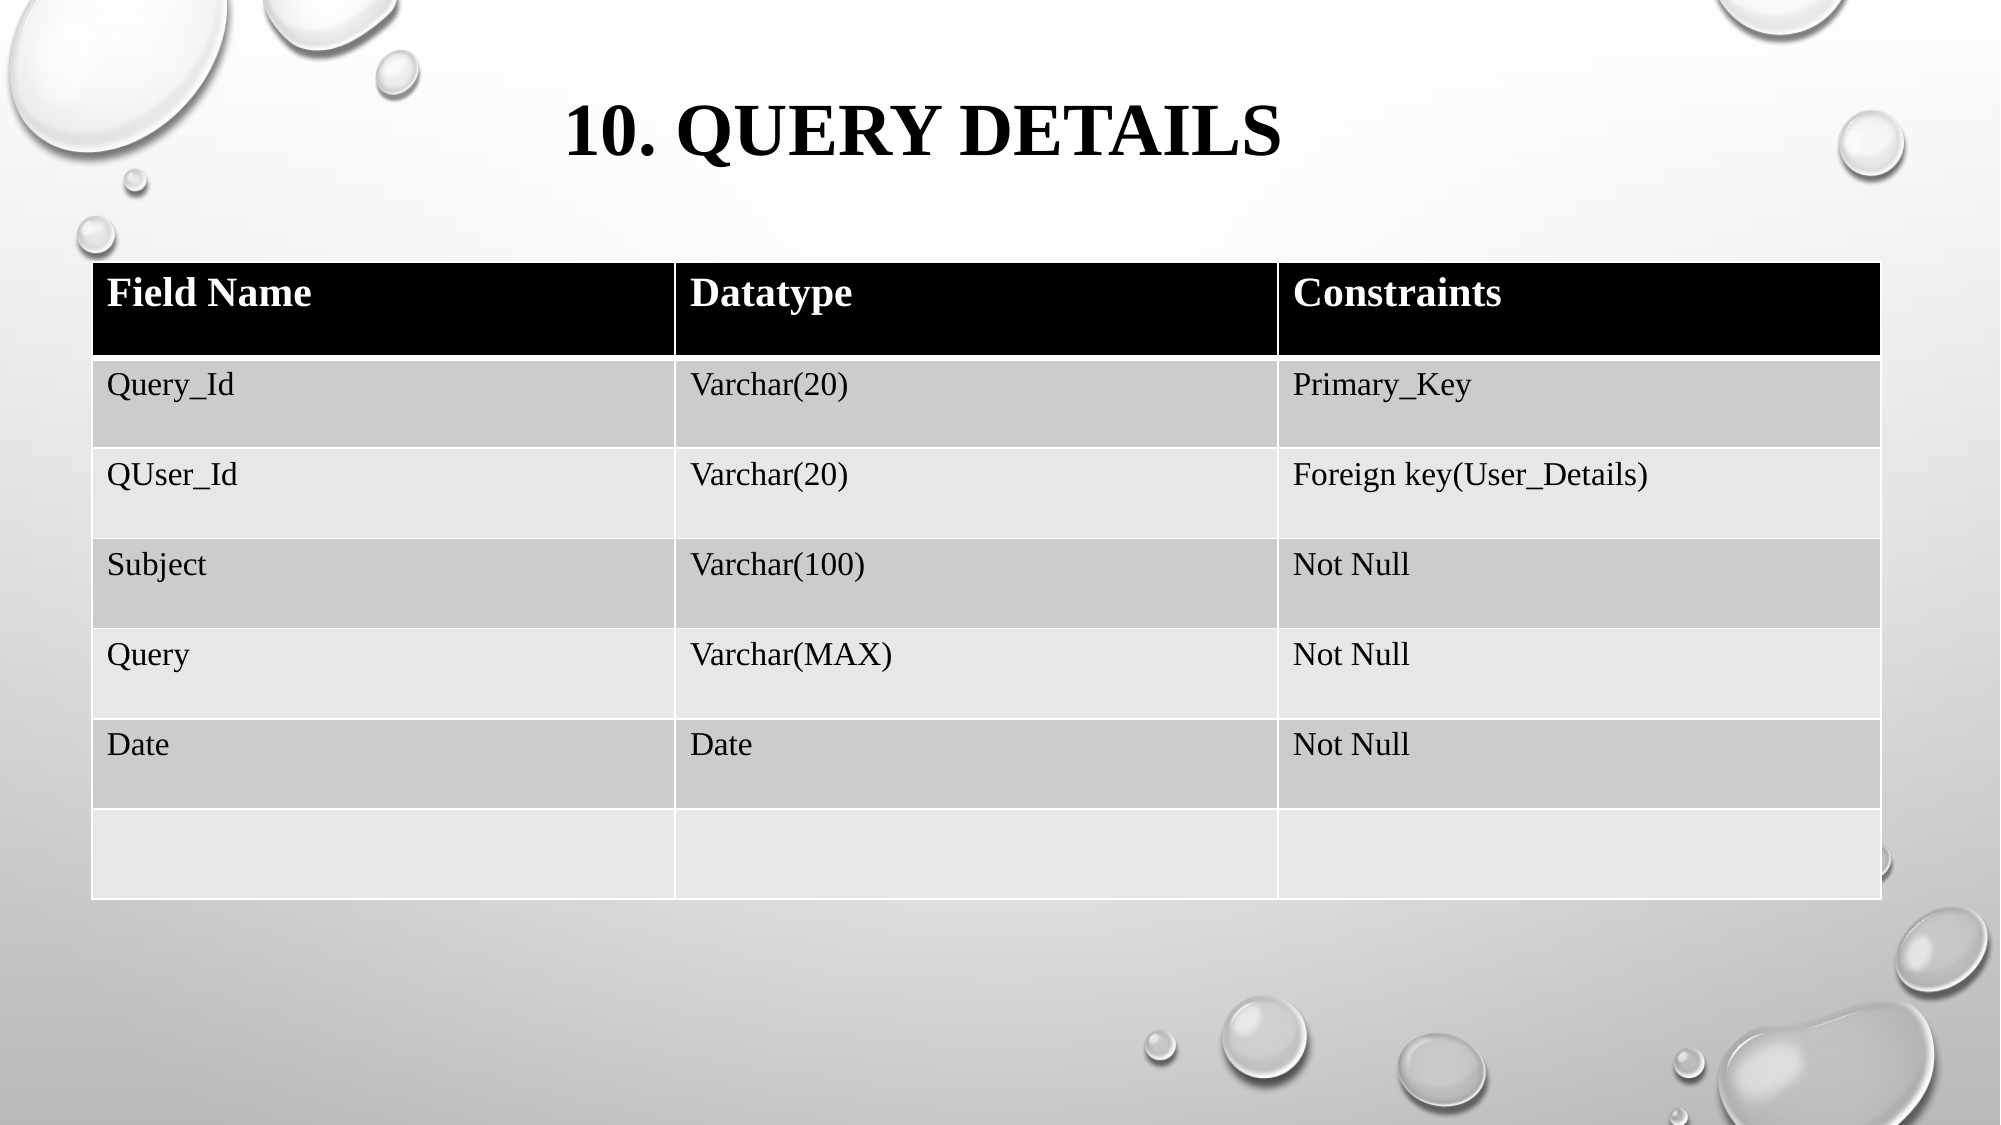

# 10. Query Details
| Field Name | Datatype | Constraints |
| --- | --- | --- |
| Query\_Id | Varchar(20) | Primary\_Key |
| QUser\_Id | Varchar(20) | Foreign key(User\_Details) |
| Subject | Varchar(100) | Not Null |
| Query | Varchar(MAX) | Not Null |
| Date | Date | Not Null |
|  |  |  |